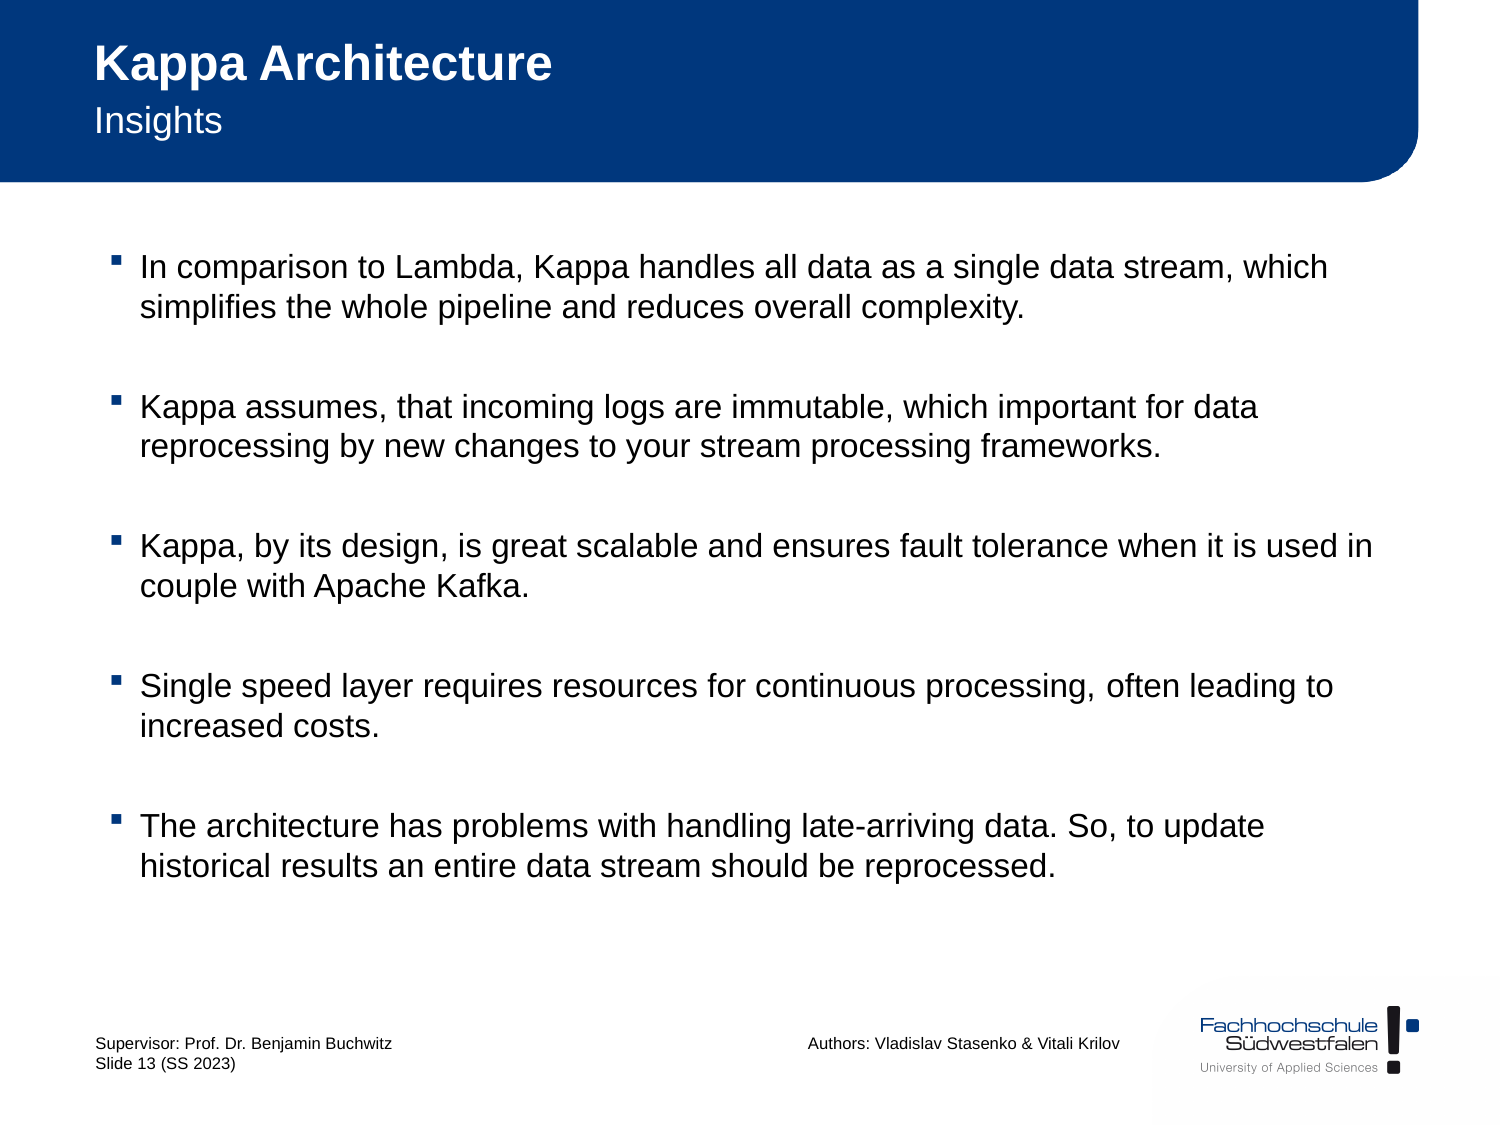

# Kappa Architecture
Insights
In comparison to Lambda, Kappa handles all data as a single data stream, which simplifies the whole pipeline and reduces overall complexity.

Kappa assumes, that incoming logs are immutable, which important for data reprocessing by new changes to your stream processing frameworks.

Kappa, by its design, is great scalable and ensures fault tolerance when it is used in couple with Apache Kafka.

Single speed layer requires resources for continuous processing, often leading to increased costs.

The architecture has problems with handling late-arriving data. So, to update historical results an entire data stream should be reprocessed.